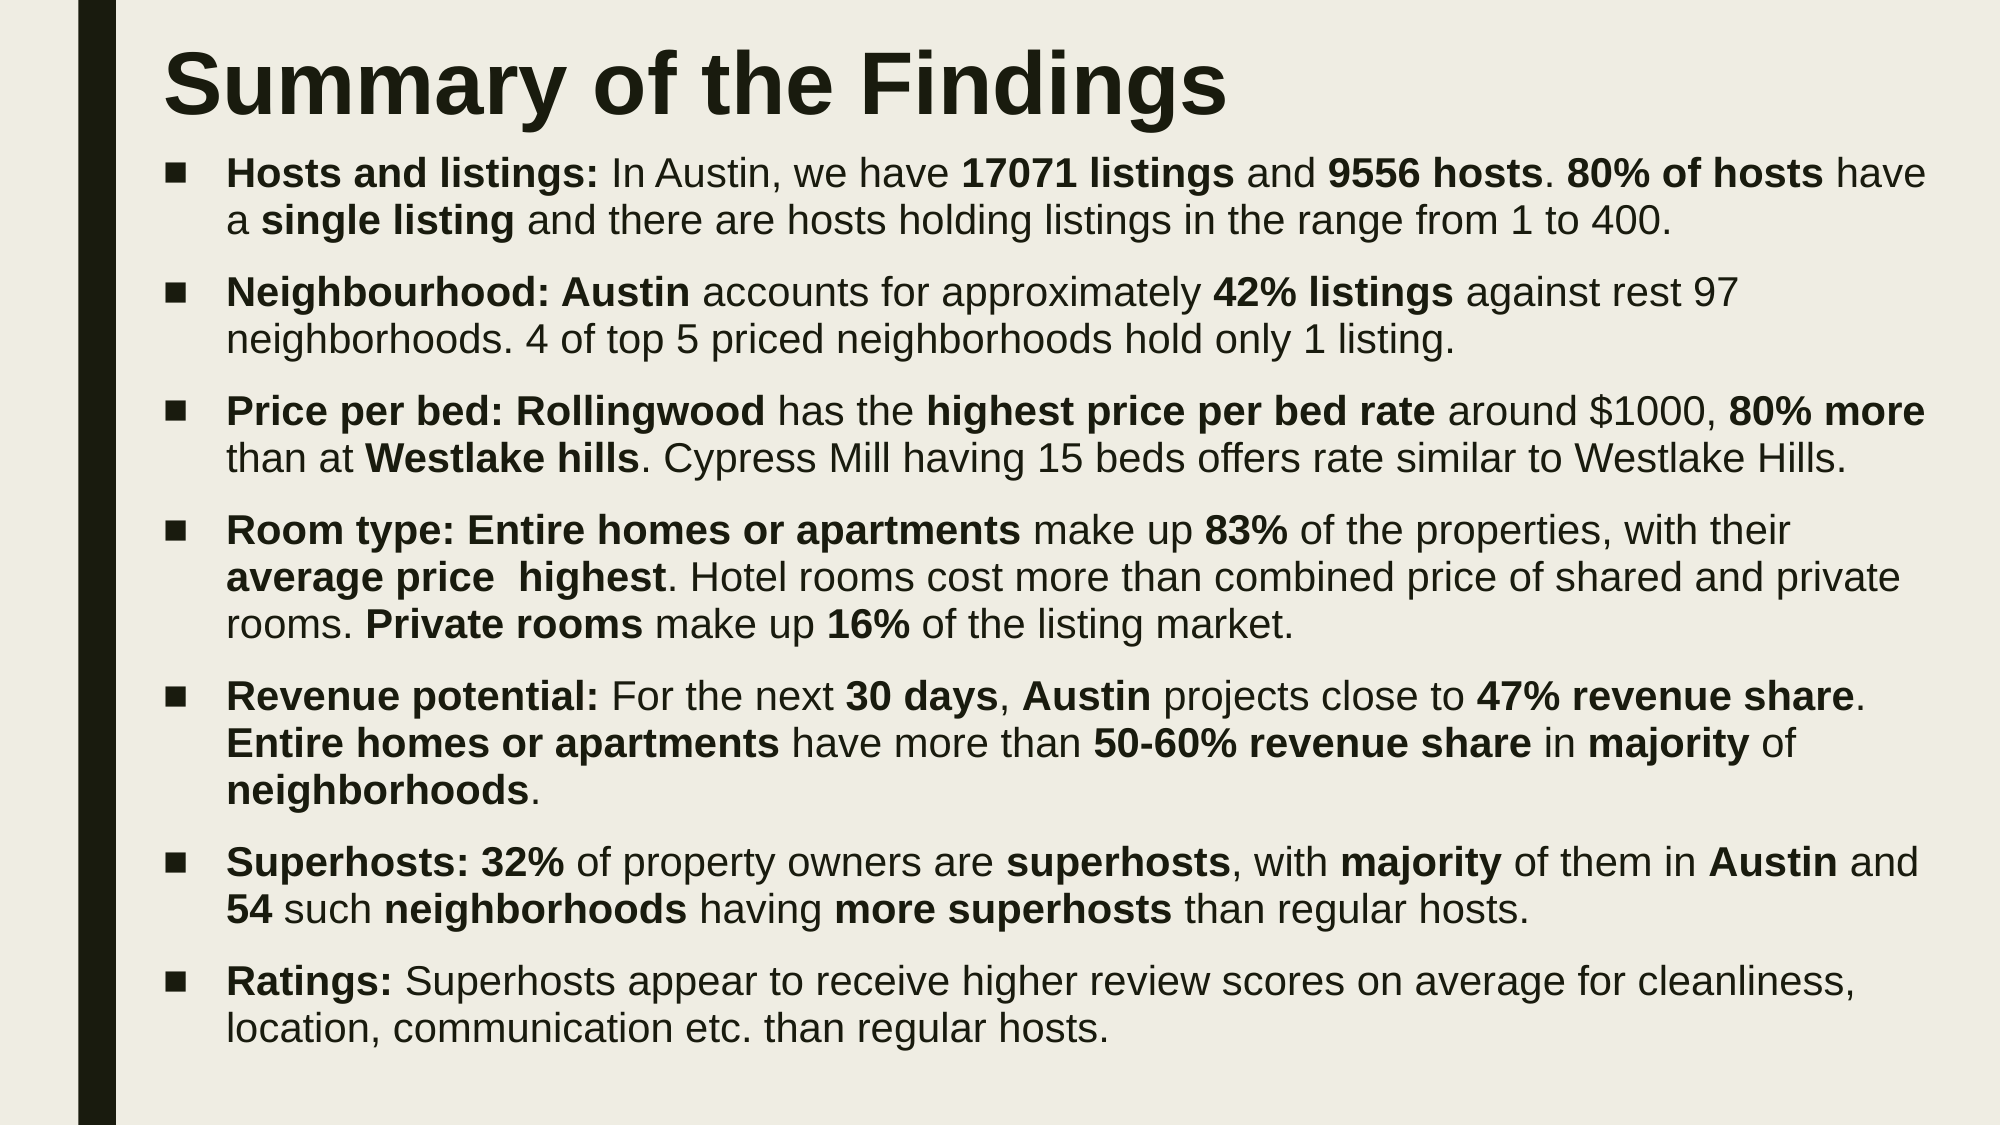

# Summary of the Findings
Hosts and listings: In Austin, we have 17071 listings and 9556 hosts. 80% of hosts have a single listing and there are hosts holding listings in the range from 1 to 400.
Neighbourhood: Austin accounts for approximately 42% listings against rest 97 neighborhoods. 4 of top 5 priced neighborhoods hold only 1 listing.
Price per bed: Rollingwood has the highest price per bed rate around $1000, 80% more than at Westlake hills. Cypress Mill having 15 beds offers rate similar to Westlake Hills.
Room type: Entire homes or apartments make up 83% of the properties, with their average price  highest. Hotel rooms cost more than combined price of shared and private rooms. Private rooms make up 16% of the listing market.
Revenue potential: For the next 30 days, Austin projects close to 47% revenue share. Entire homes or apartments have more than 50-60% revenue share in majority of neighborhoods.
Superhosts: 32% of property owners are superhosts, with majority of them in Austin and 54 such neighborhoods having more superhosts than regular hosts.
Ratings: Superhosts appear to receive higher review scores on average for cleanliness, location, communication etc. than regular hosts.